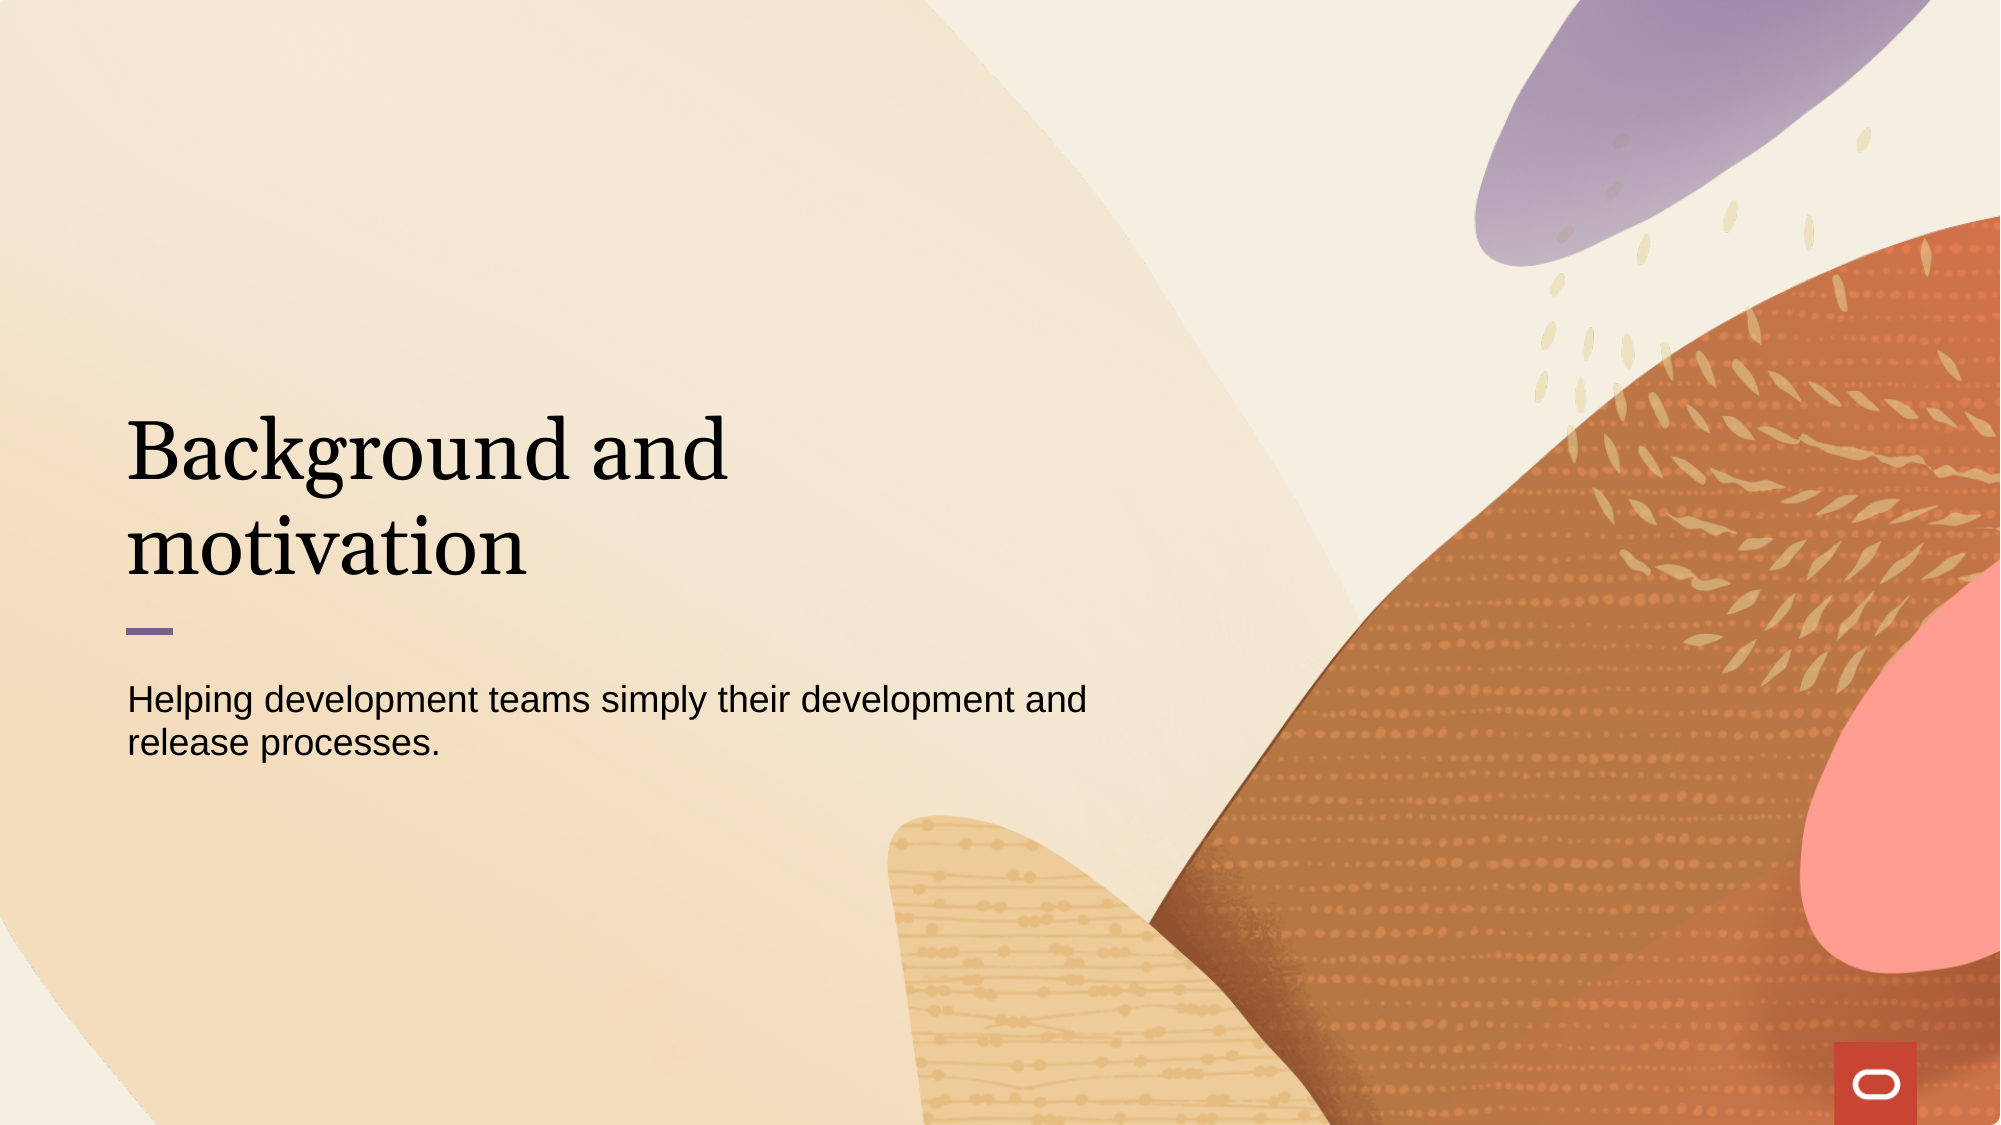

# Background and motivation
Helping development teams simply their development and release processes.